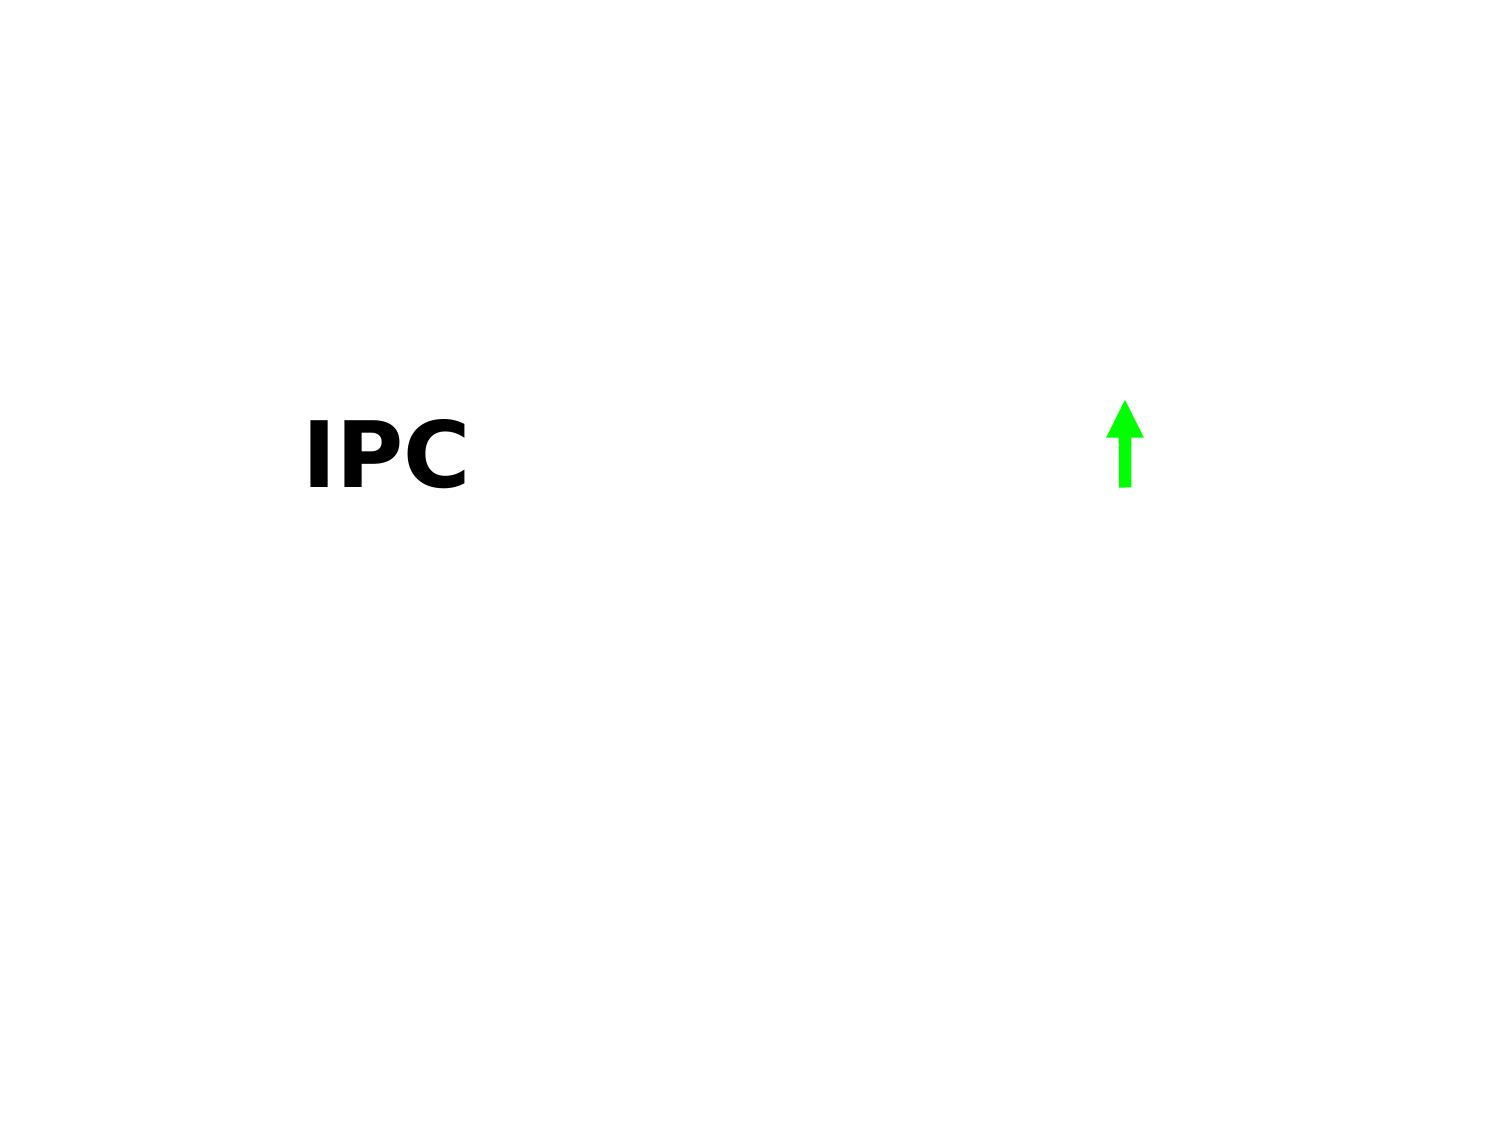

# Instruction Per Cycle
Ideal IPC & 1 Data Path = 1